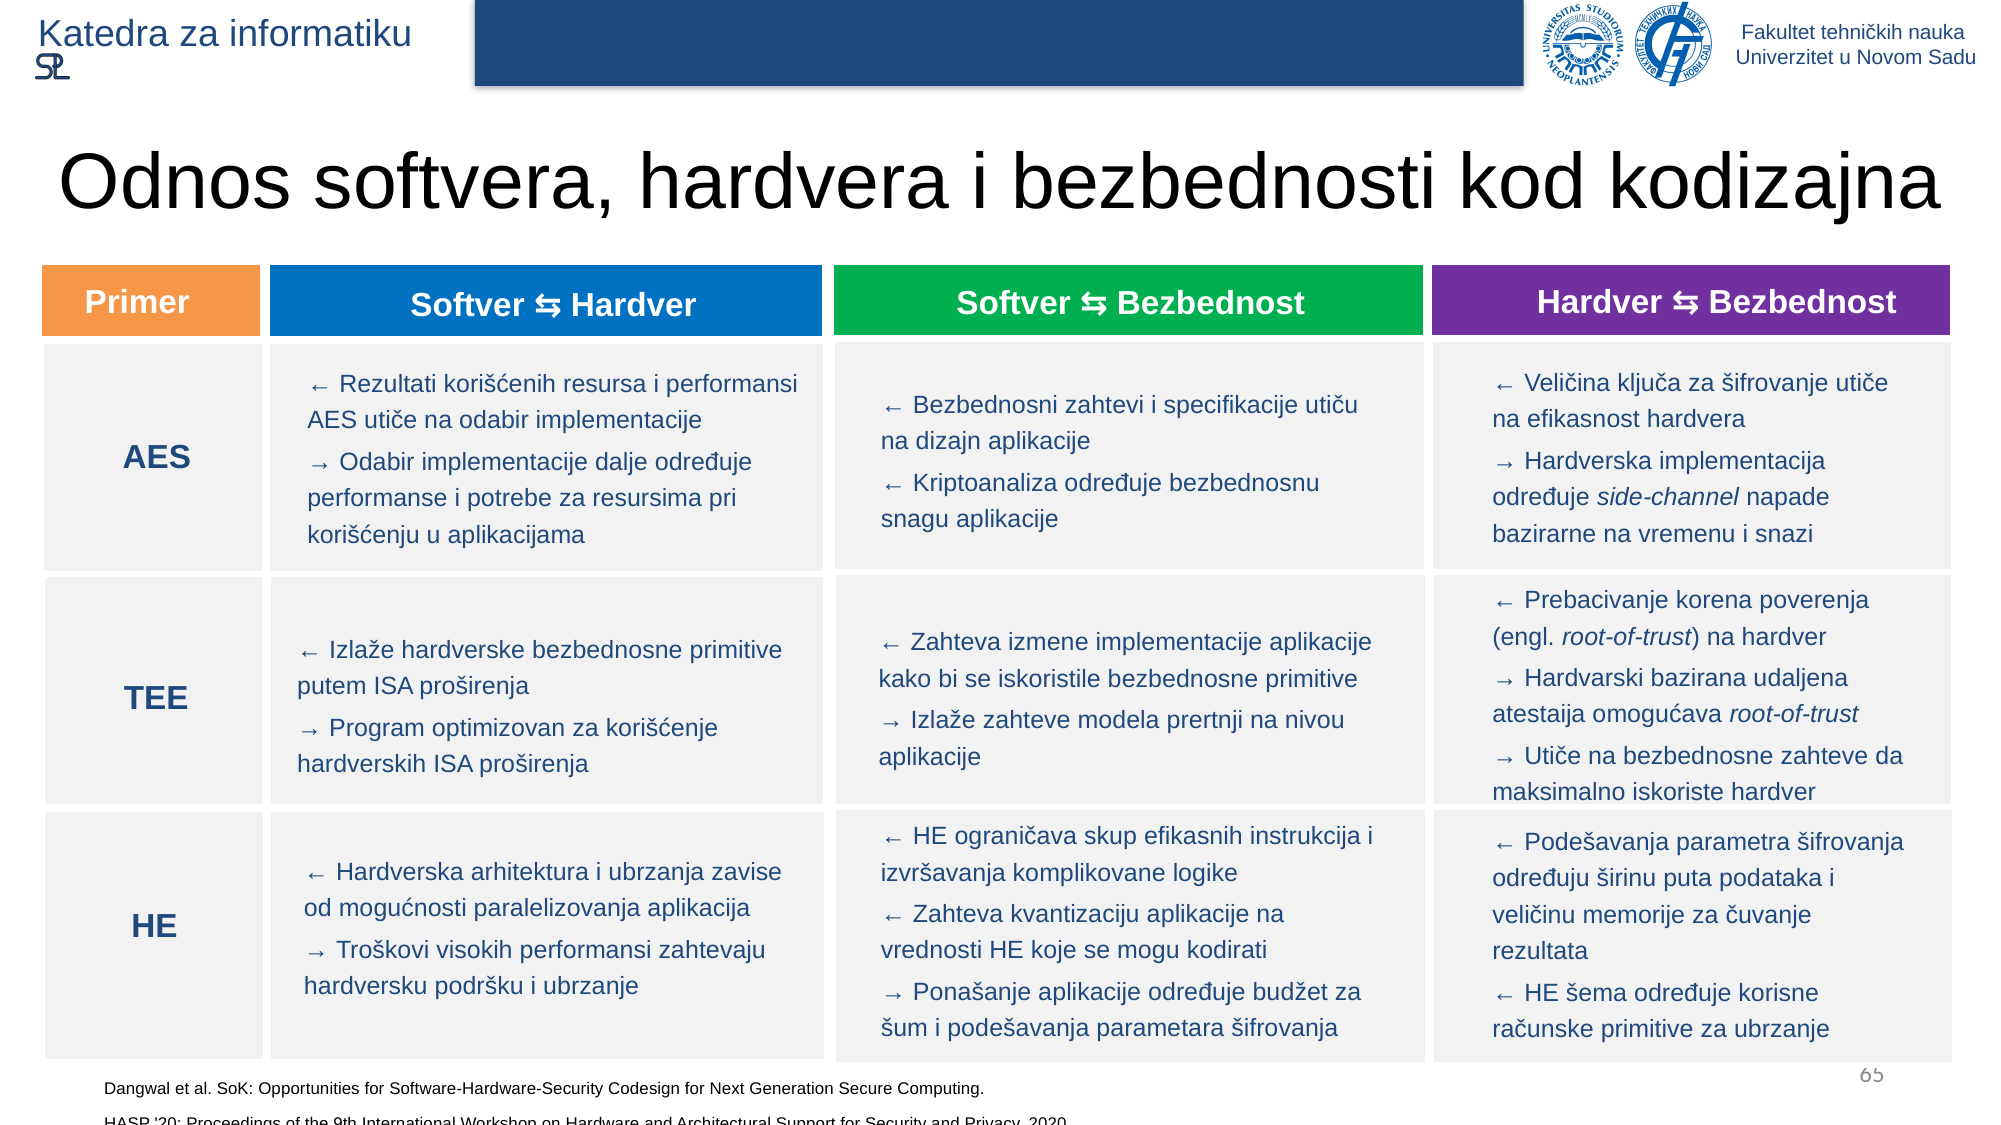

# Odnos softvera, hardvera i bezbednosti kod kodizajna

Hardver ⇆ Bezbednost
Primer
Softver ⇆ Bezbednost
Softver ⇆ Hardver

← Veličina ključa za šifrovanje utiče na efikasnost hardvera
→ Hardverska implementacija određuje side-channel napade bazirarne na vremenu i snazi
← Rezultati korišćenih resursa i performansi AES utiče na odabir implementacije
→ Odabir implementacije dalje određuje performanse i potrebe za resursima pri korišćenju u aplikacijama
← Bezbednosni zahtevi i specifikacije utiču na dizajn aplikacije
← Kriptoanaliza određuje bezbednosnu snagu aplikacije
AES
← Prebacivanje korena poverenja (engl. root-of-trust) na hardver
→ Hardvarski bazirana udaljena atestaija omogućava root-of-trust
→ Utiče na bezbednosne zahteve da maksimalno iskoriste hardver

← Zahteva izmene implementacije aplikacije kako bi se iskoristile bezbednosne primitive
→ Izlaže zahteve modela prertnji na nivou aplikacije
← Izlaže hardverske bezbednosne primitive putem ISA proširenja
→ Program optimizovan za korišćenje hardverskih ISA proširenja
TEE
← HE ograničava skup efikasnih instrukcija i izvršavanja komplikovane logike
← Zahteva kvantizaciju aplikacije na vrednosti HE koje se mogu kodirati
→ Ponašanje aplikacije određuje budžet za šum i podešavanja parametara šifrovanja

← Podešavanja parametra šifrovanja određuju širinu puta podataka i veličinu memorije za čuvanje rezultata
← HE šema određuje korisne računske primitive za ubrzanje
← Hardverska arhitektura i ubrzanja zavise od mogućnosti paralelizovanja aplikacija
→ Troškovi visokih performansi zahtevaju hardversku podršku i ubrzanje
HE
65
Dangwal et al. SoK: Opportunities for Software-Hardware-Security Codesign for Next Generation Secure Computing.
HASP '20: Proceedings of the 9th International Workshop on Hardware and Architectural Support for Security and Privacy. 2020